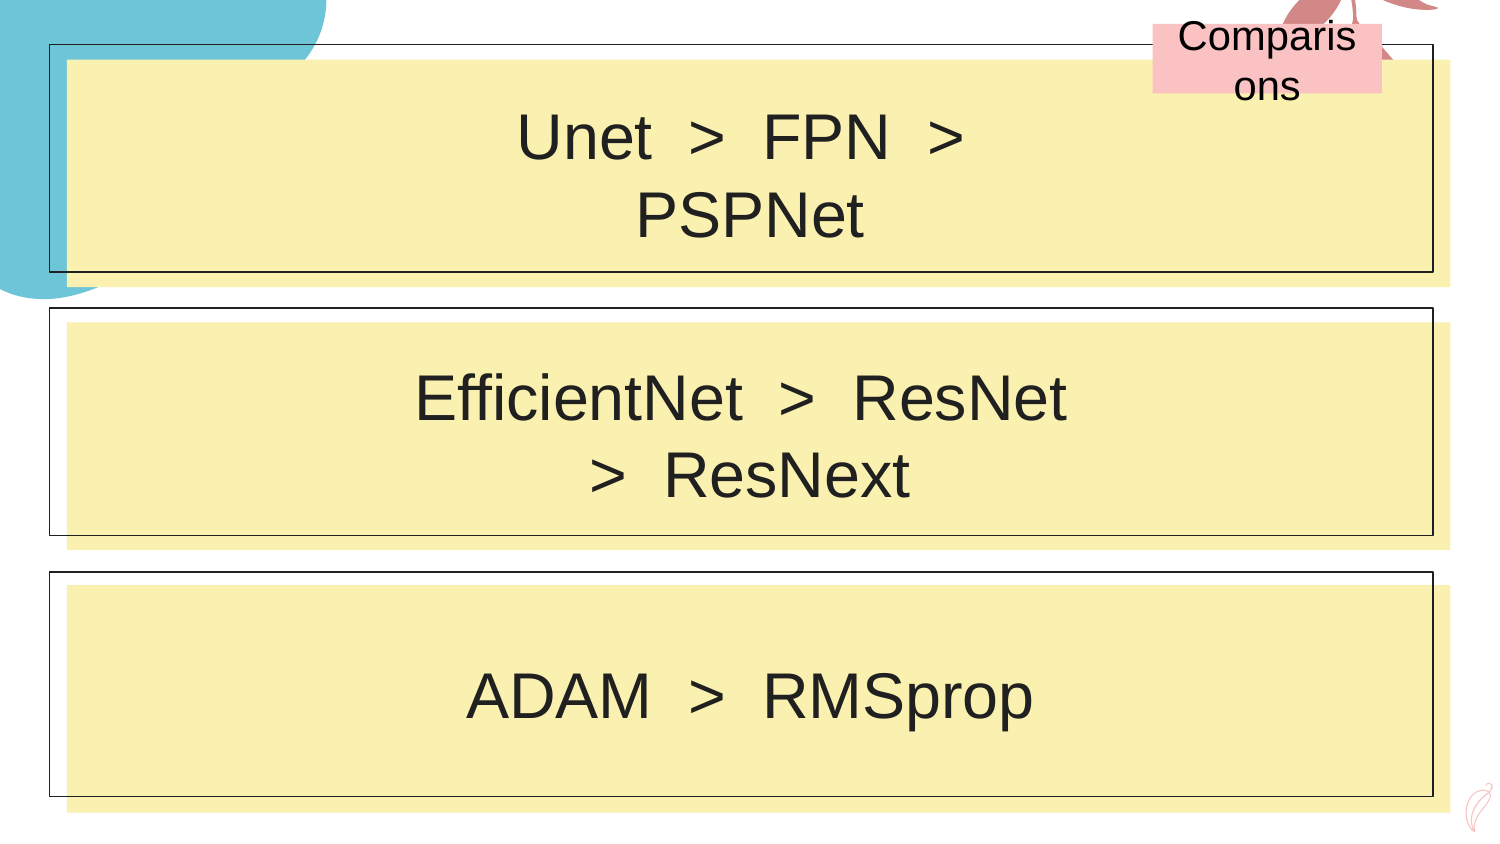

Comparisons
# Unet  >  FPN  >  PSPNet
EfficientNet  >  ResNet  >  ResNext
ADAM  >  RMSprop